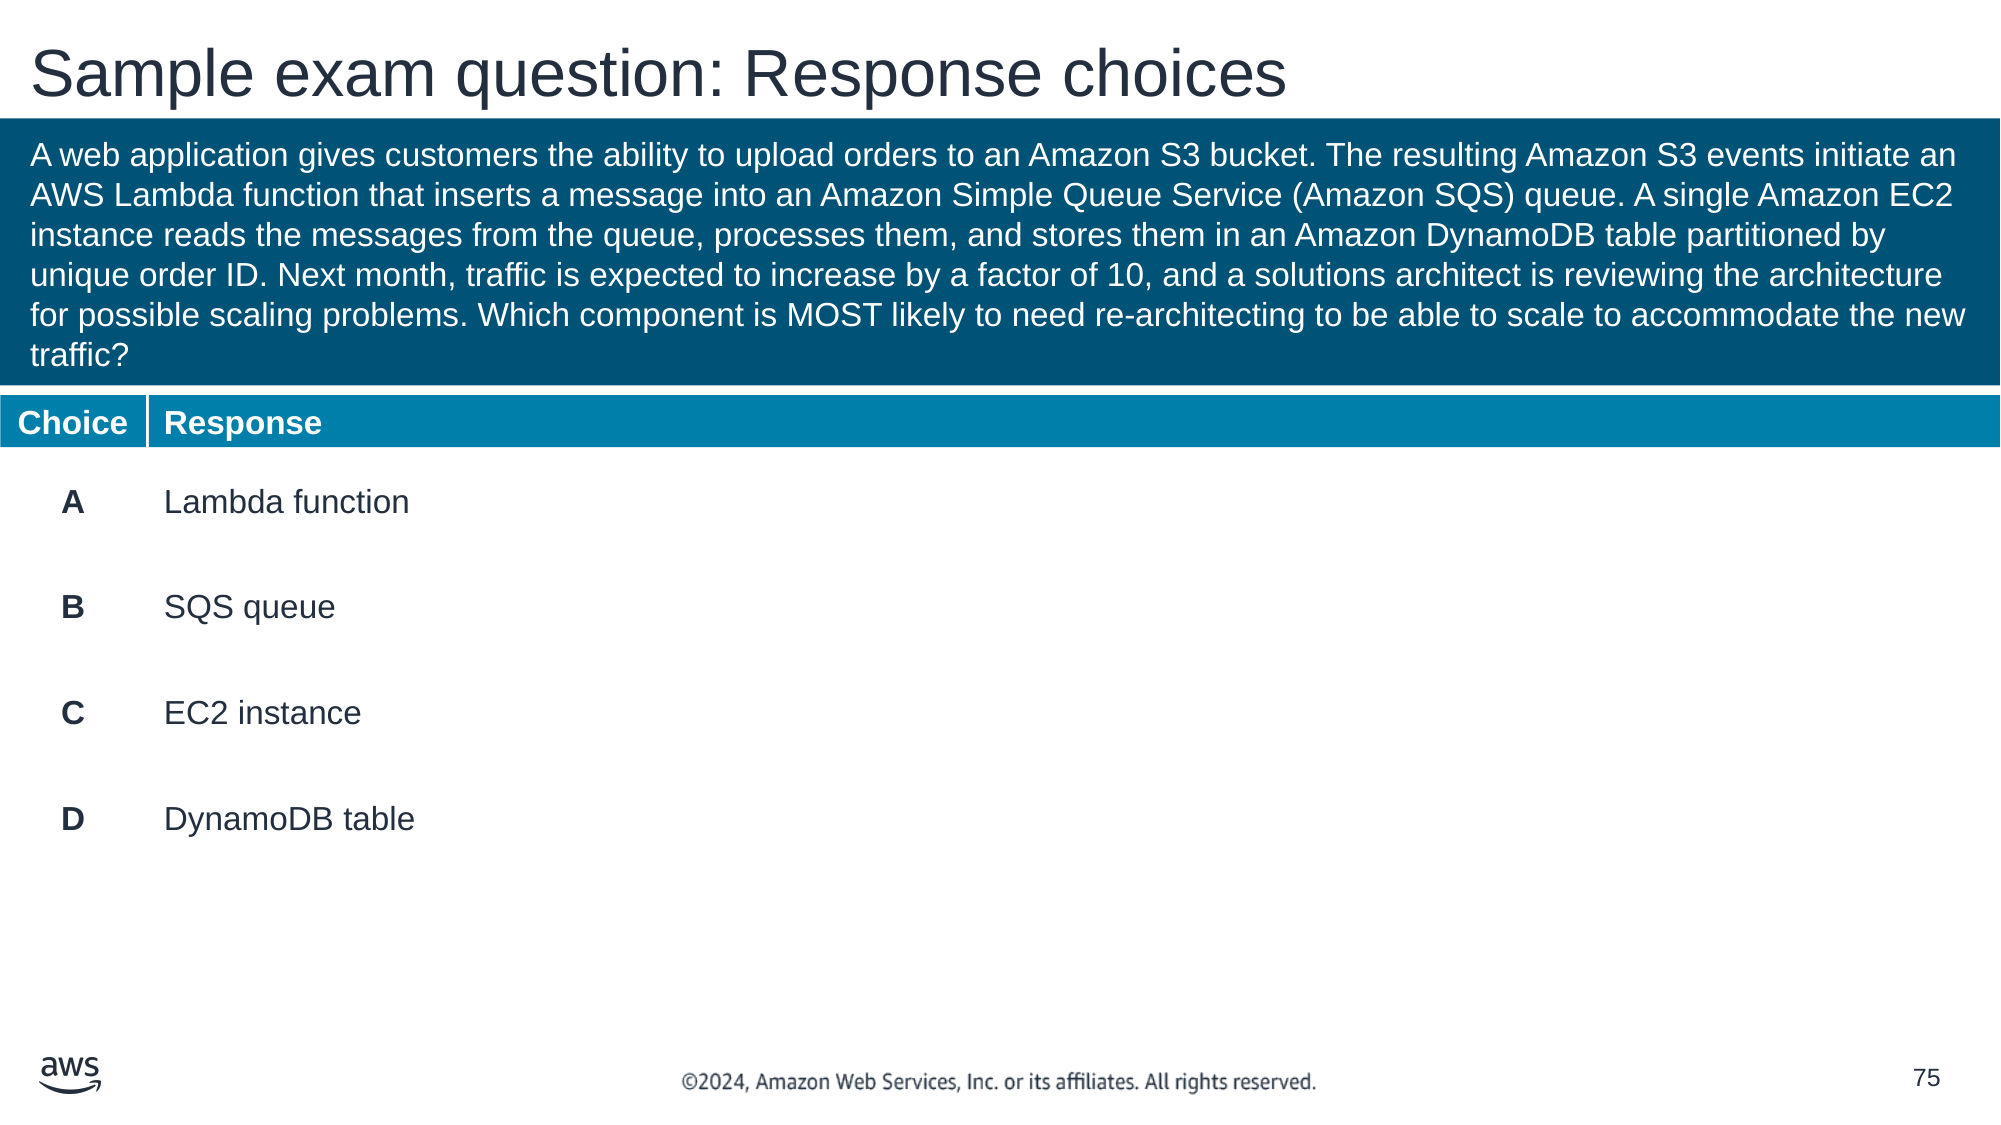

# Sample exam question: Response choices
A web application gives customers the ability to upload orders to an Amazon S3 bucket. The resulting Amazon S3 events initiate an AWS Lambda function that inserts a message into an Amazon Simple Queue Service (Amazon SQS) queue. A single Amazon EC2 instance reads the messages from the queue, processes them, and stores them in an Amazon DynamoDB table partitioned by unique order ID. Next month, traffic is expected to increase by a factor of 10, and a solutions architect is reviewing the architecture for possible scaling problems. Which component is MOST likely to need re-architecting to be able to scale to accommodate the new traffic?
Choice
Response
A
Lambda function
B
SQS queue
C
EC2 instance
D
DynamoDB table
75